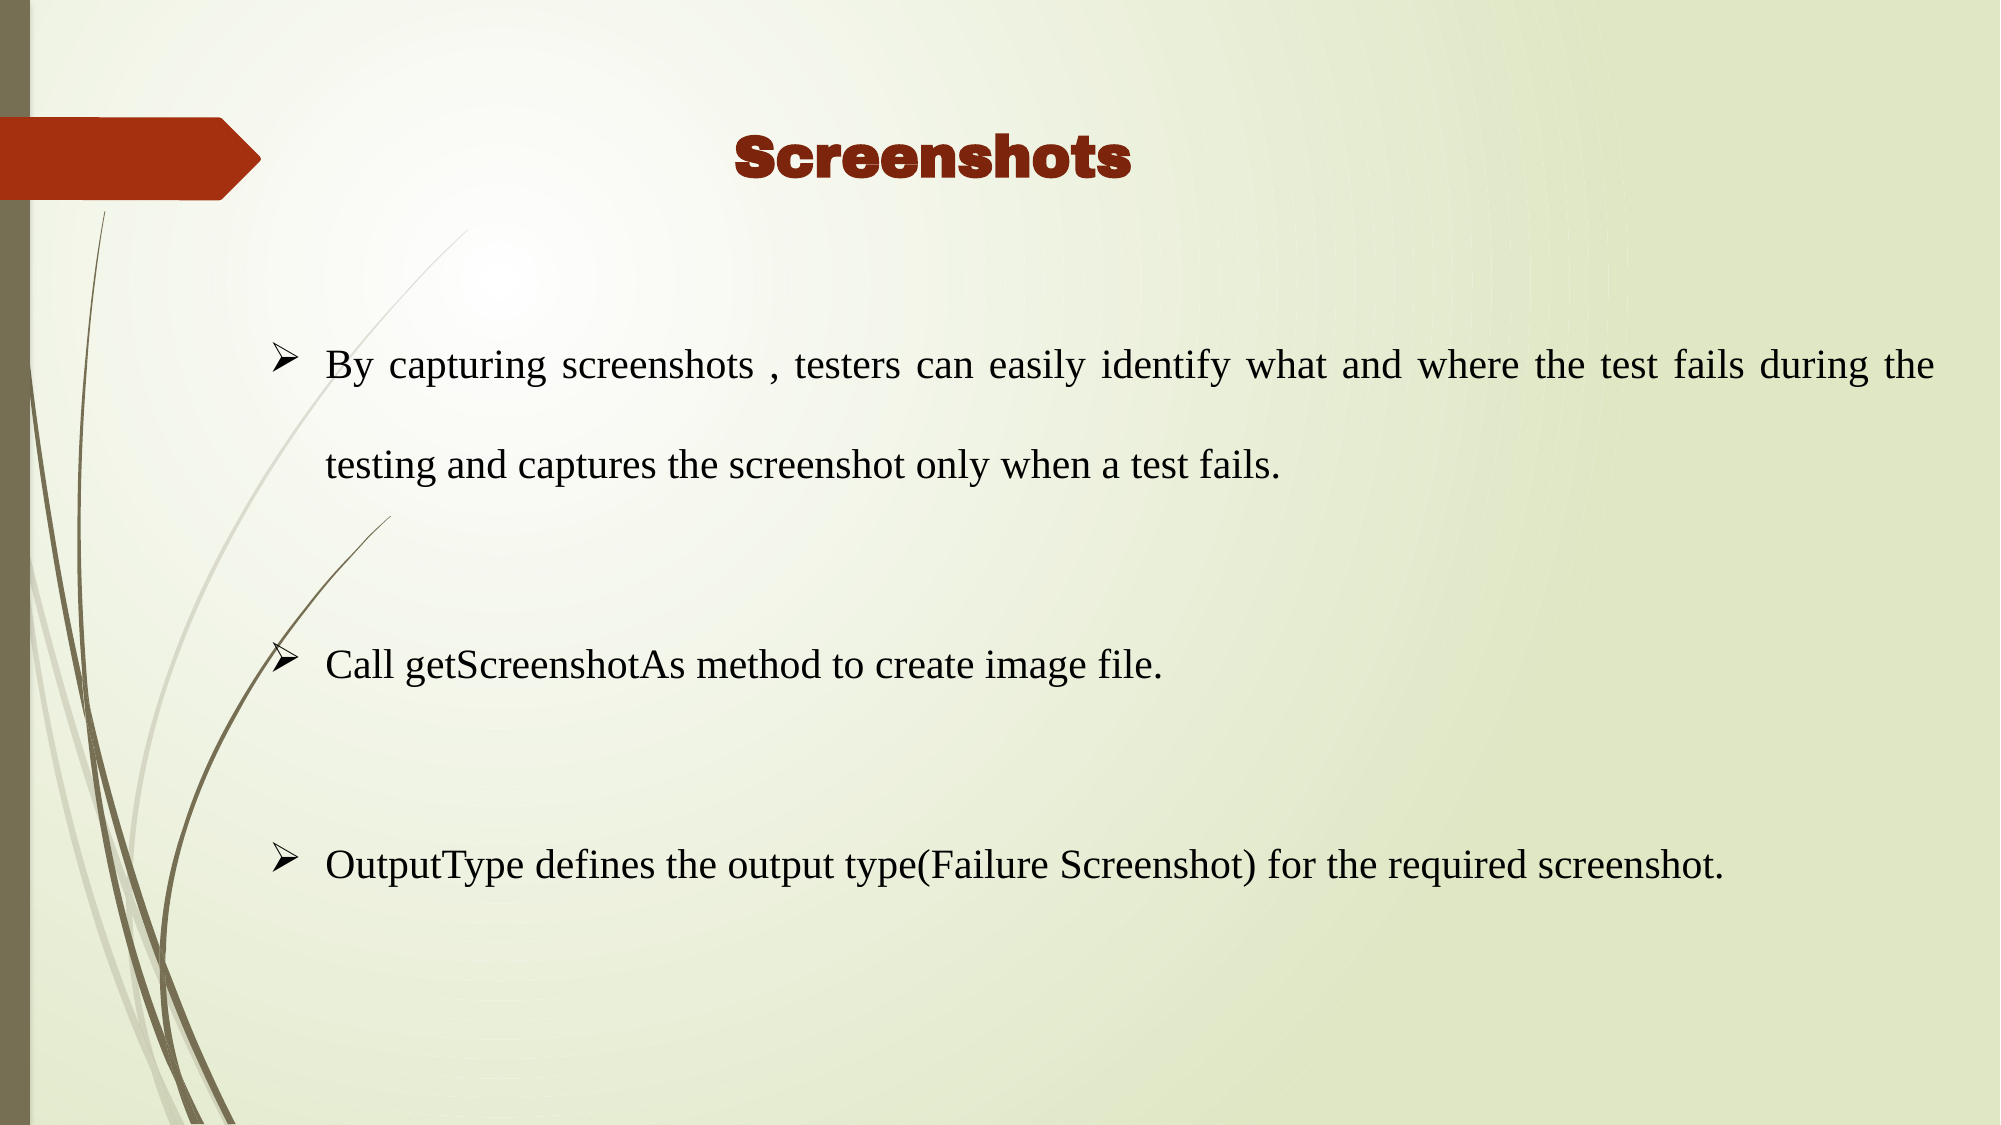

Screenshots

By capturing screenshots , testers can easily identify what and where the test fails during the testing and captures the screenshot only when a test fails.

Call getScreenshotAs method to create image file.

OutputType defines the output type(Failure Screenshot) for the required screenshot.